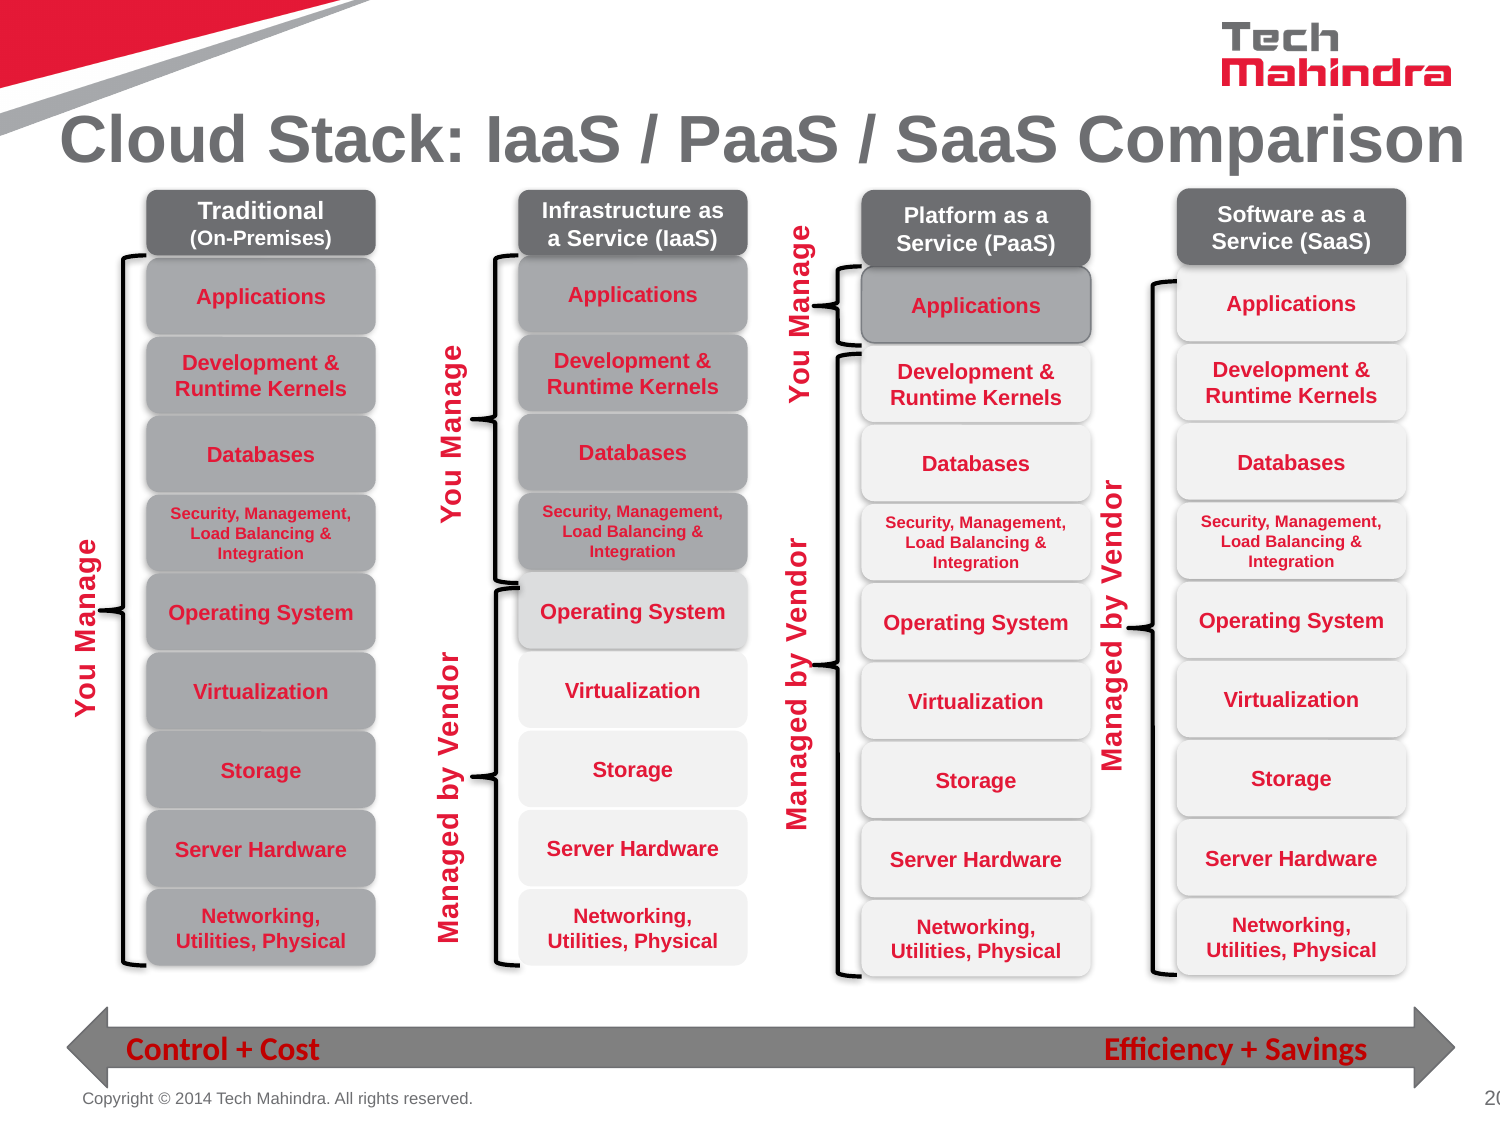

Cloud Stack: IaaS / PaaS / SaaS Comparison
Software as a Service (SaaS)
Applications
Development & Runtime Kernels
Databases
Security, Management, Load Balancing & Integration
Operating System
Virtualization
Storage
Server Hardware
Networking, Utilities, Physical
Traditional
(On-Premises)
Infrastructure as a Service (IaaS)
Applications
Development & Runtime Kernels
Databases
Security, Management, Load Balancing & Integration
Operating System
Virtualization
Storage
Server Hardware
Networking, Utilities, Physical
Platform as a Service (PaaS)
Applications
Development & Runtime Kernels
Databases
Security, Management, Load Balancing & Integration
Operating System
Virtualization
Storage
Server Hardware
Networking, Utilities, Physical

Applications

You Manage
Development & Runtime Kernels

You Manage
Databases
Security, Management, Load Balancing & Integration
Operating System

Managed by Vendor
You Manage
Virtualization
Managed by Vendor
Storage
Managed by Vendor
Server Hardware
Networking, Utilities, Physical

Control + Cost
Efficiency + Savings